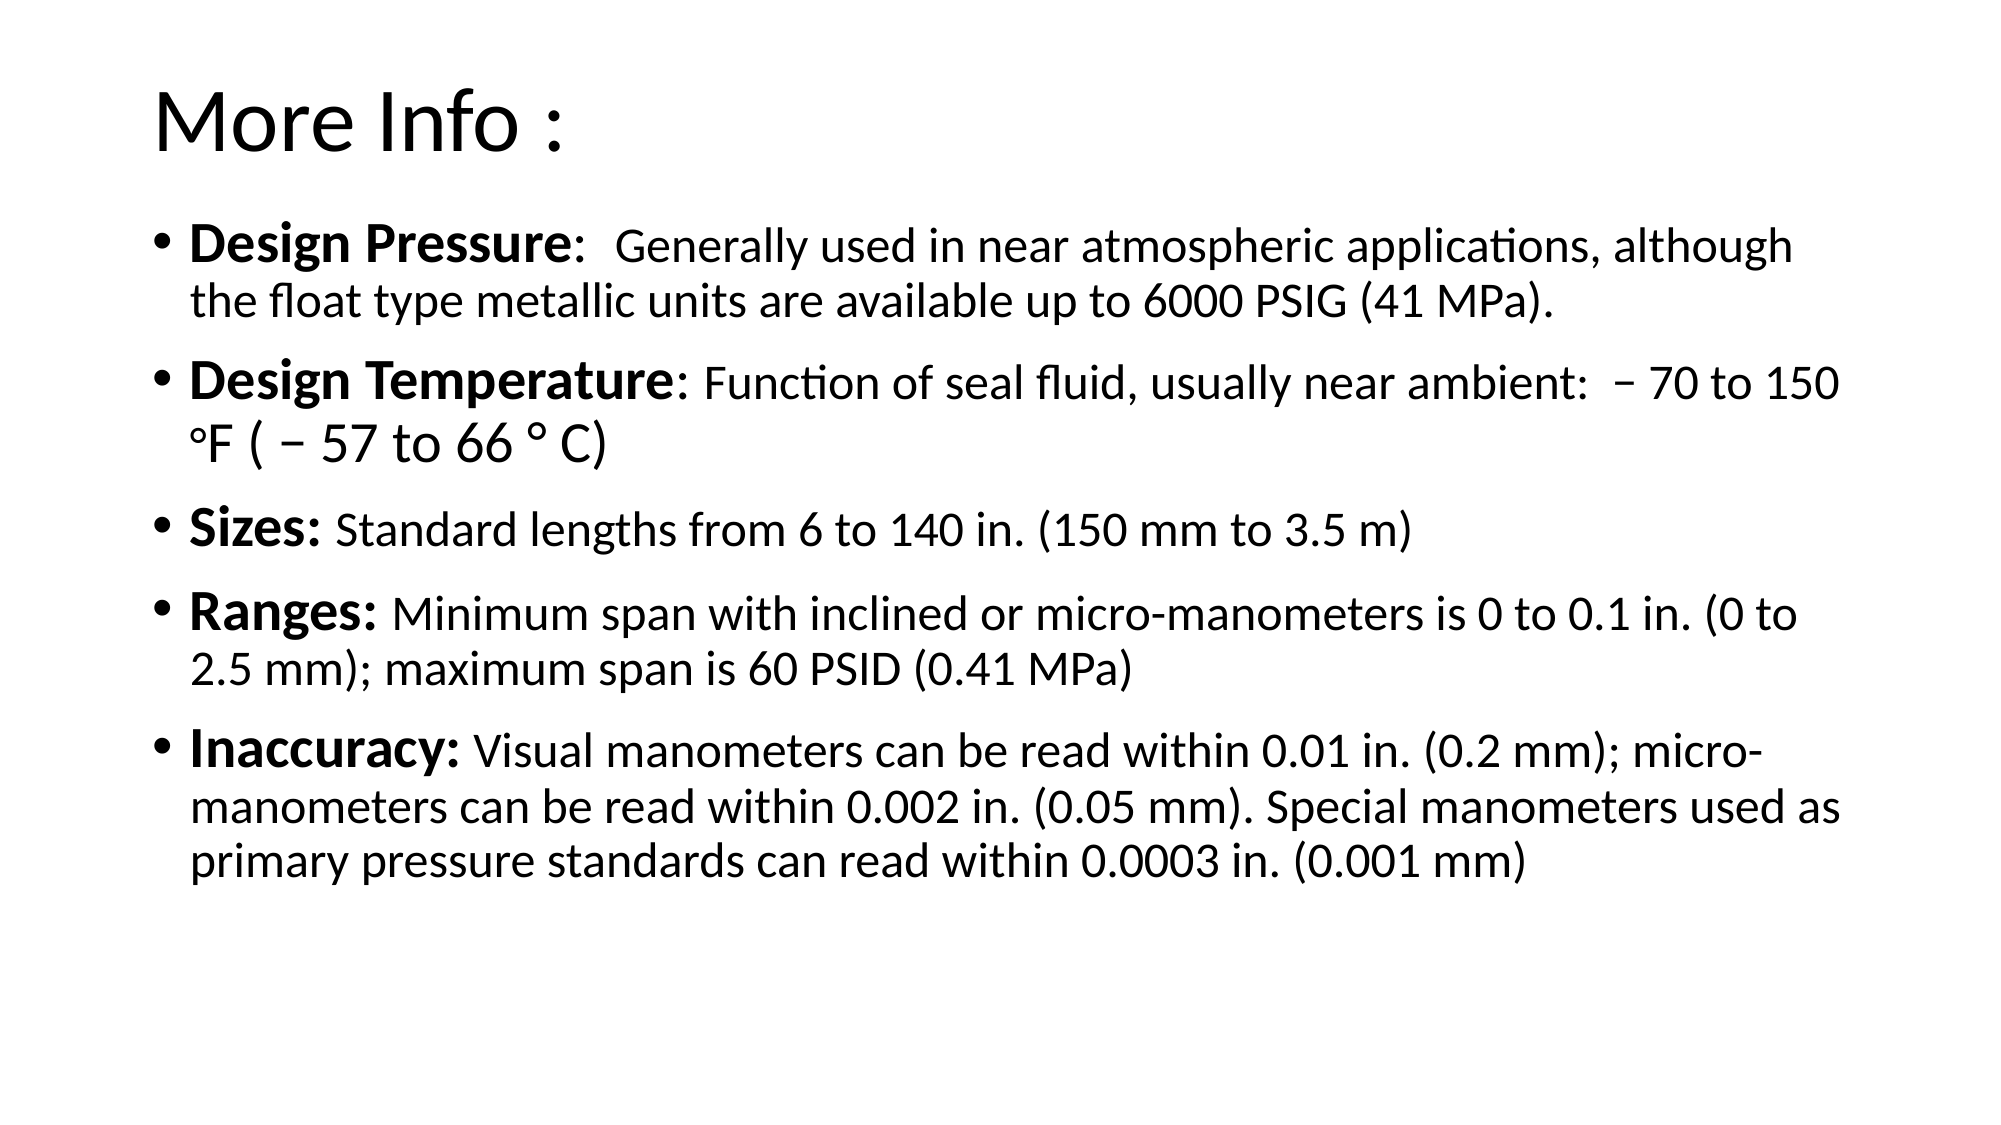

# More Info :
Design Pressure:  Generally used in near atmospheric applications, although the ﬂoat type metallic units are available up to 6000 PSIG (41 MPa).
Design Temperature: Function of seal ﬂuid, usually near ambient:  − 70 to 150 °F ( − 57 to 66 ° C)
Sizes: Standard lengths from 6 to 140 in. (150 mm to 3.5 m)
Ranges: Minimum span with inclined or micro-manometers is 0 to 0.1 in. (0 to 2.5 mm); maximum span is 60 PSID (0.41 MPa)
Inaccuracy: Visual manometers can be read within 0.01 in. (0.2 mm); micro-manometers can be read within 0.002 in. (0.05 mm). Special manometers used as primary pressure standards can read within 0.0003 in. (0.001 mm)